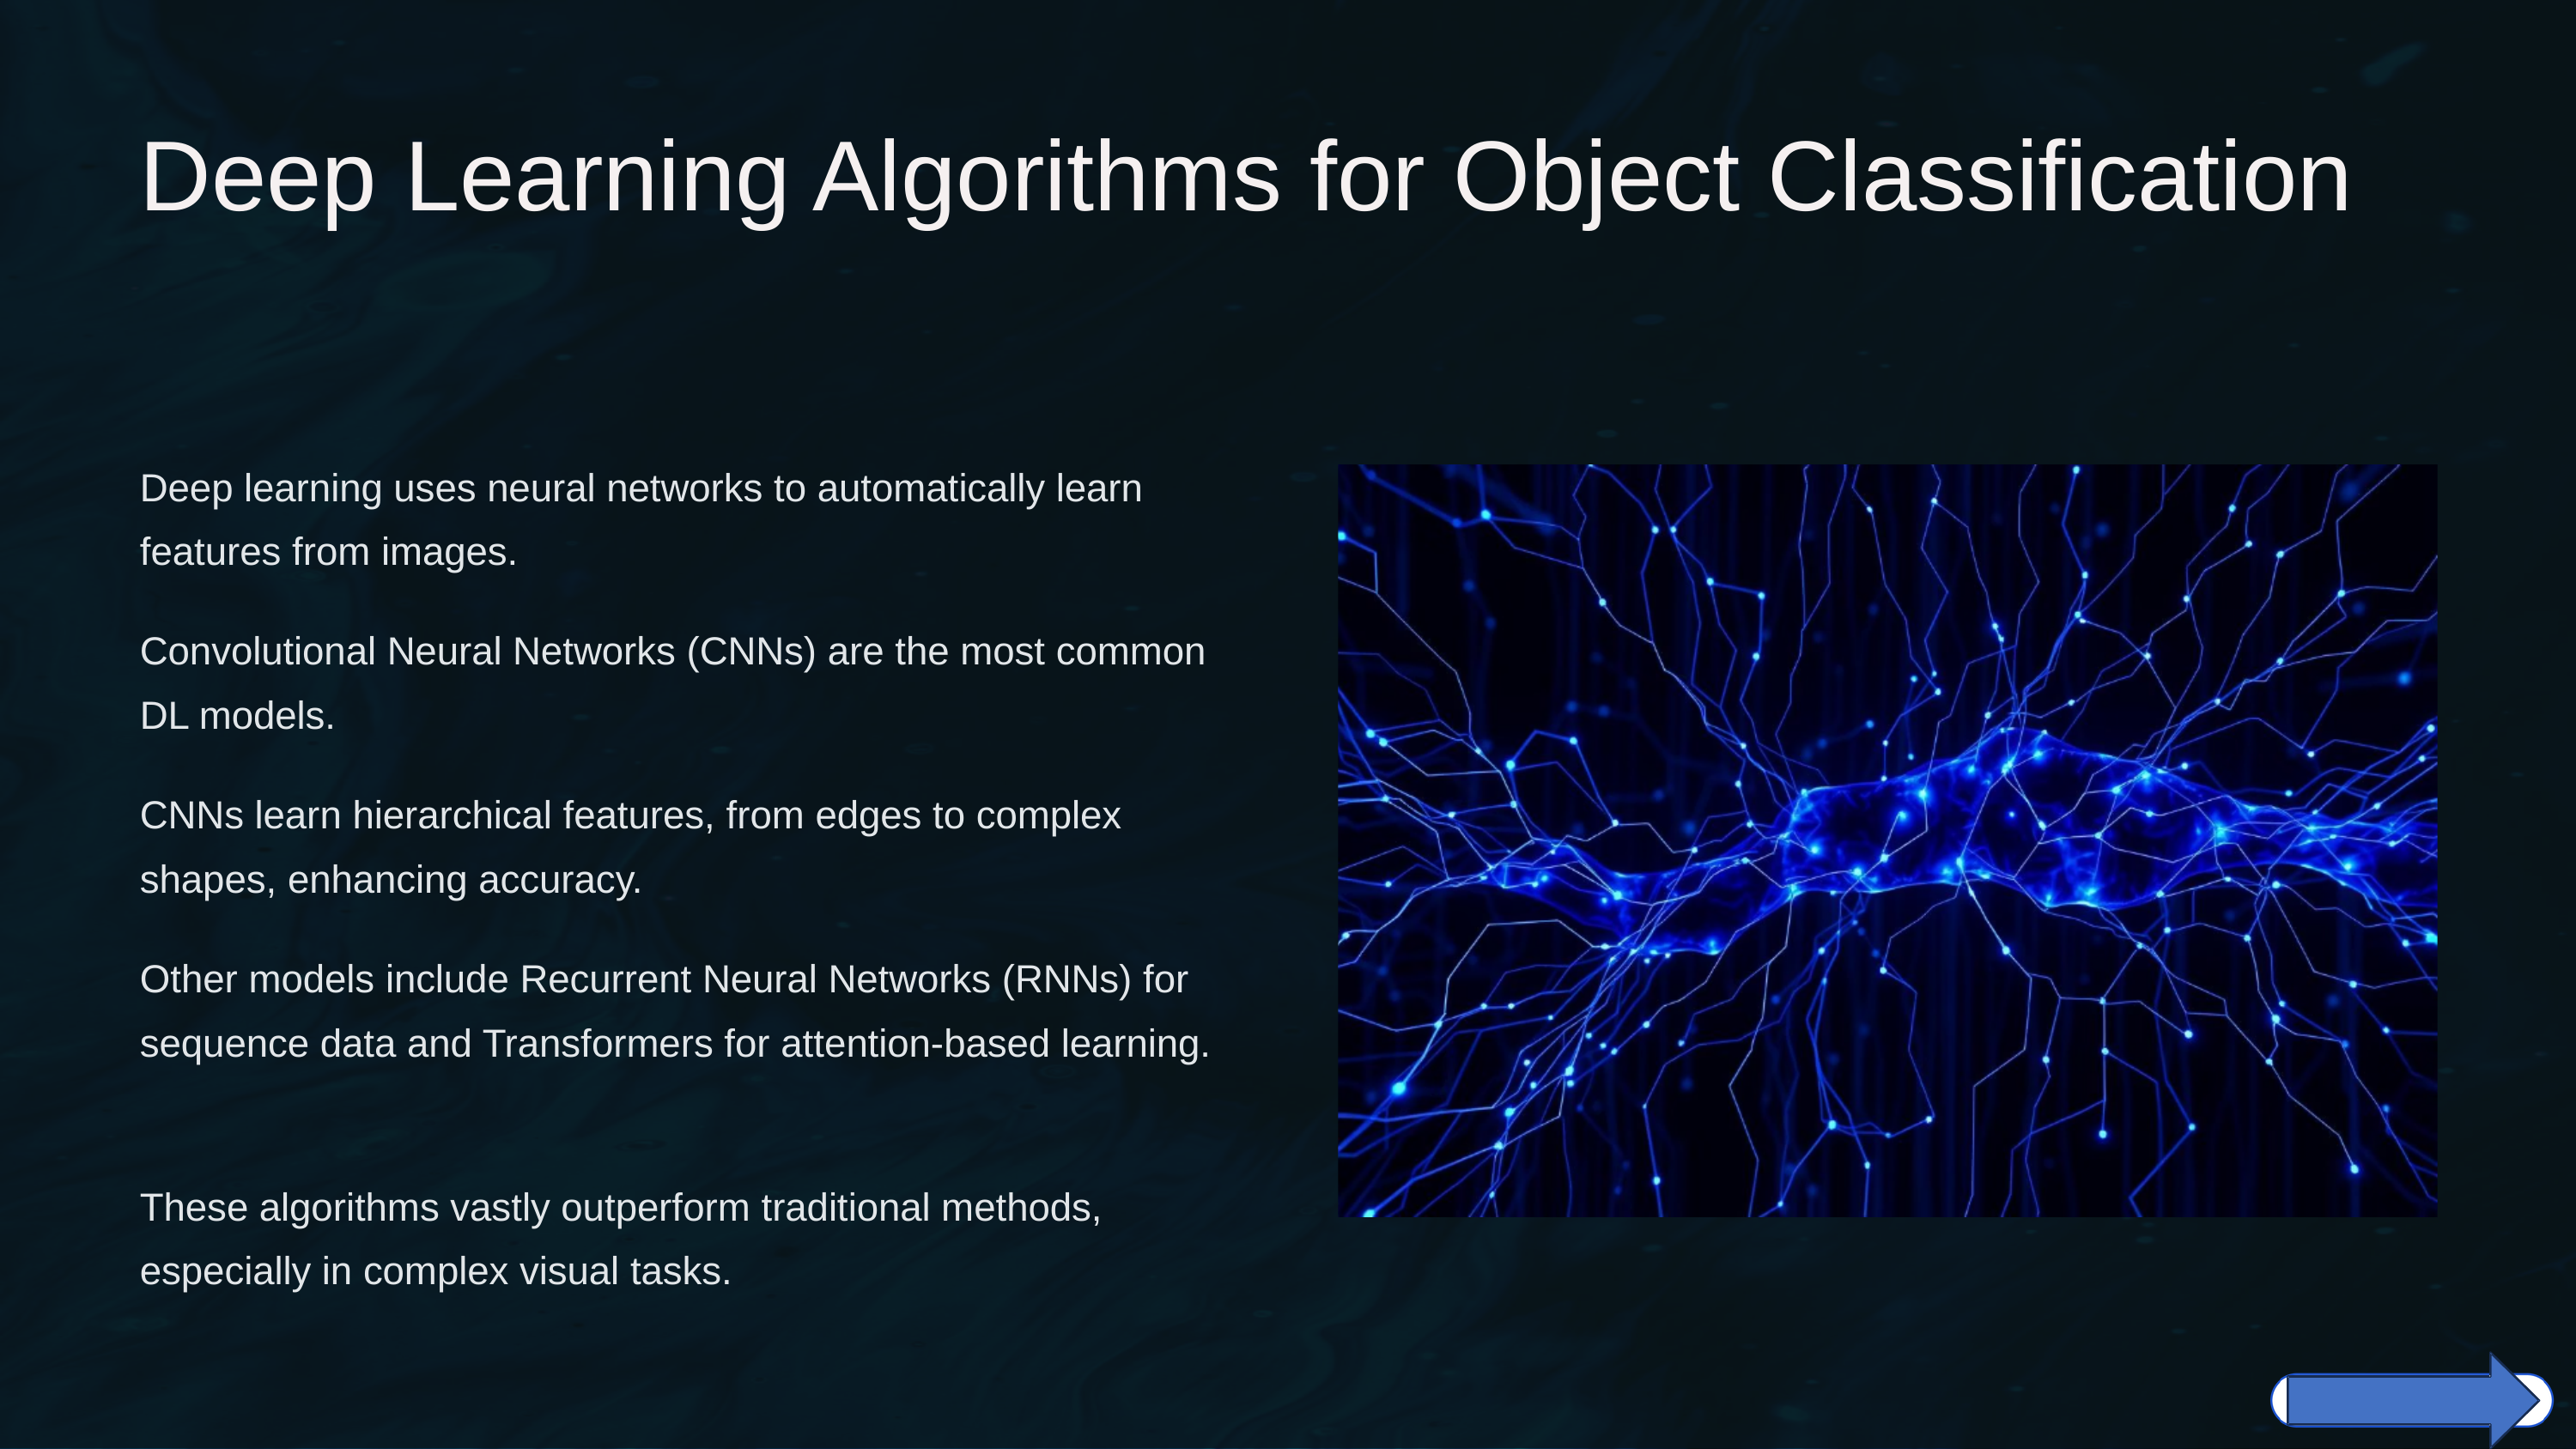

Deep Learning Algorithms for Object Classification

Deep learning uses neural networks to automatically learn features from images.

Convolutional Neural Networks (CNNs) are the most common DL models.

CNNs learn hierarchical features, from edges to complex shapes, enhancing accuracy.

Other models include Recurrent Neural Networks (RNNs) for sequence data and Transformers for attention-based learning.

These algorithms vastly outperform traditional methods, especially in complex visual tasks.